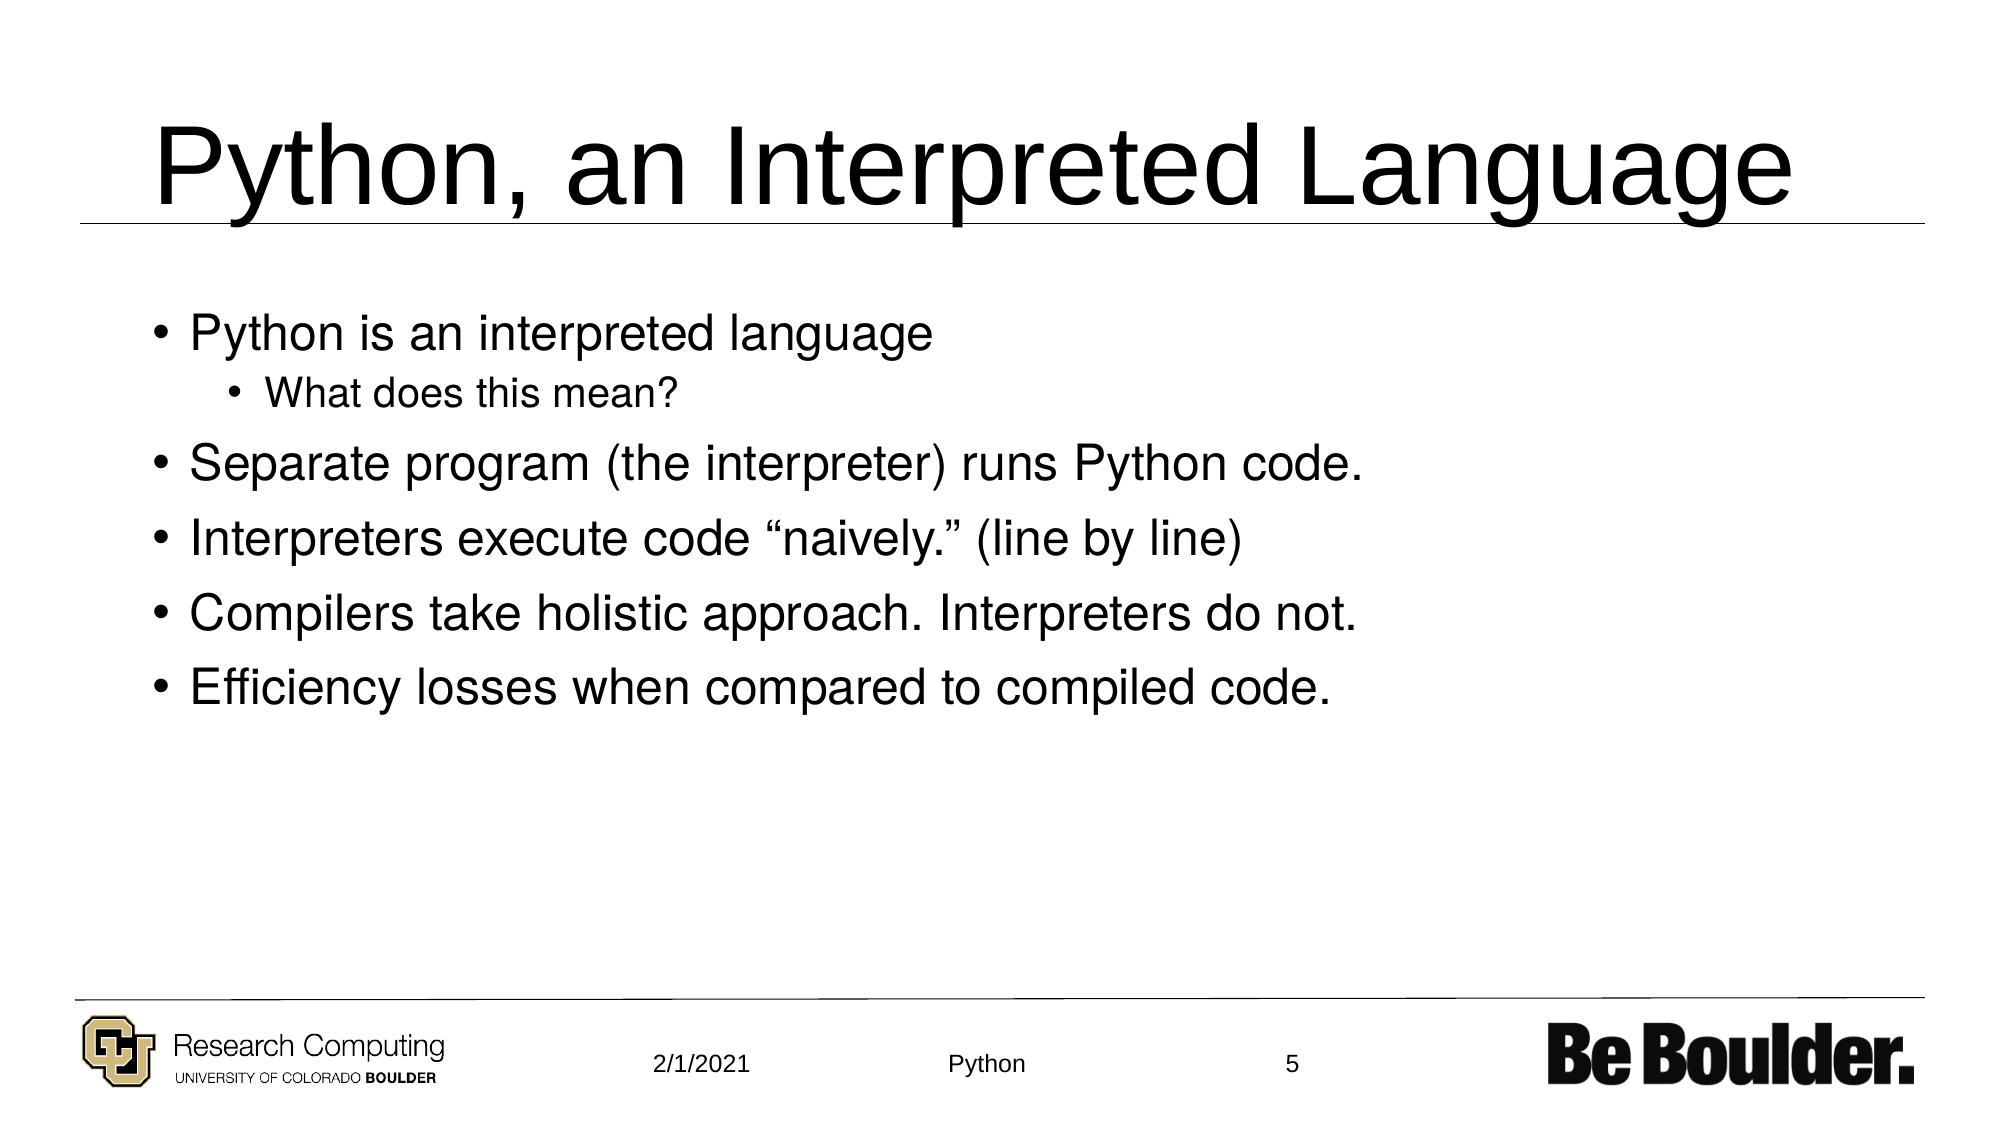

# Python, an Interpreted Language
Python is an interpreted language
What does this mean?
Separate program (the interpreter) runs Python code.
Interpreters execute code “naively.” (line by line)
Compilers take holistic approach. Interpreters do not.
Efficiency losses when compared to compiled code.
2/1/2021
5
Python